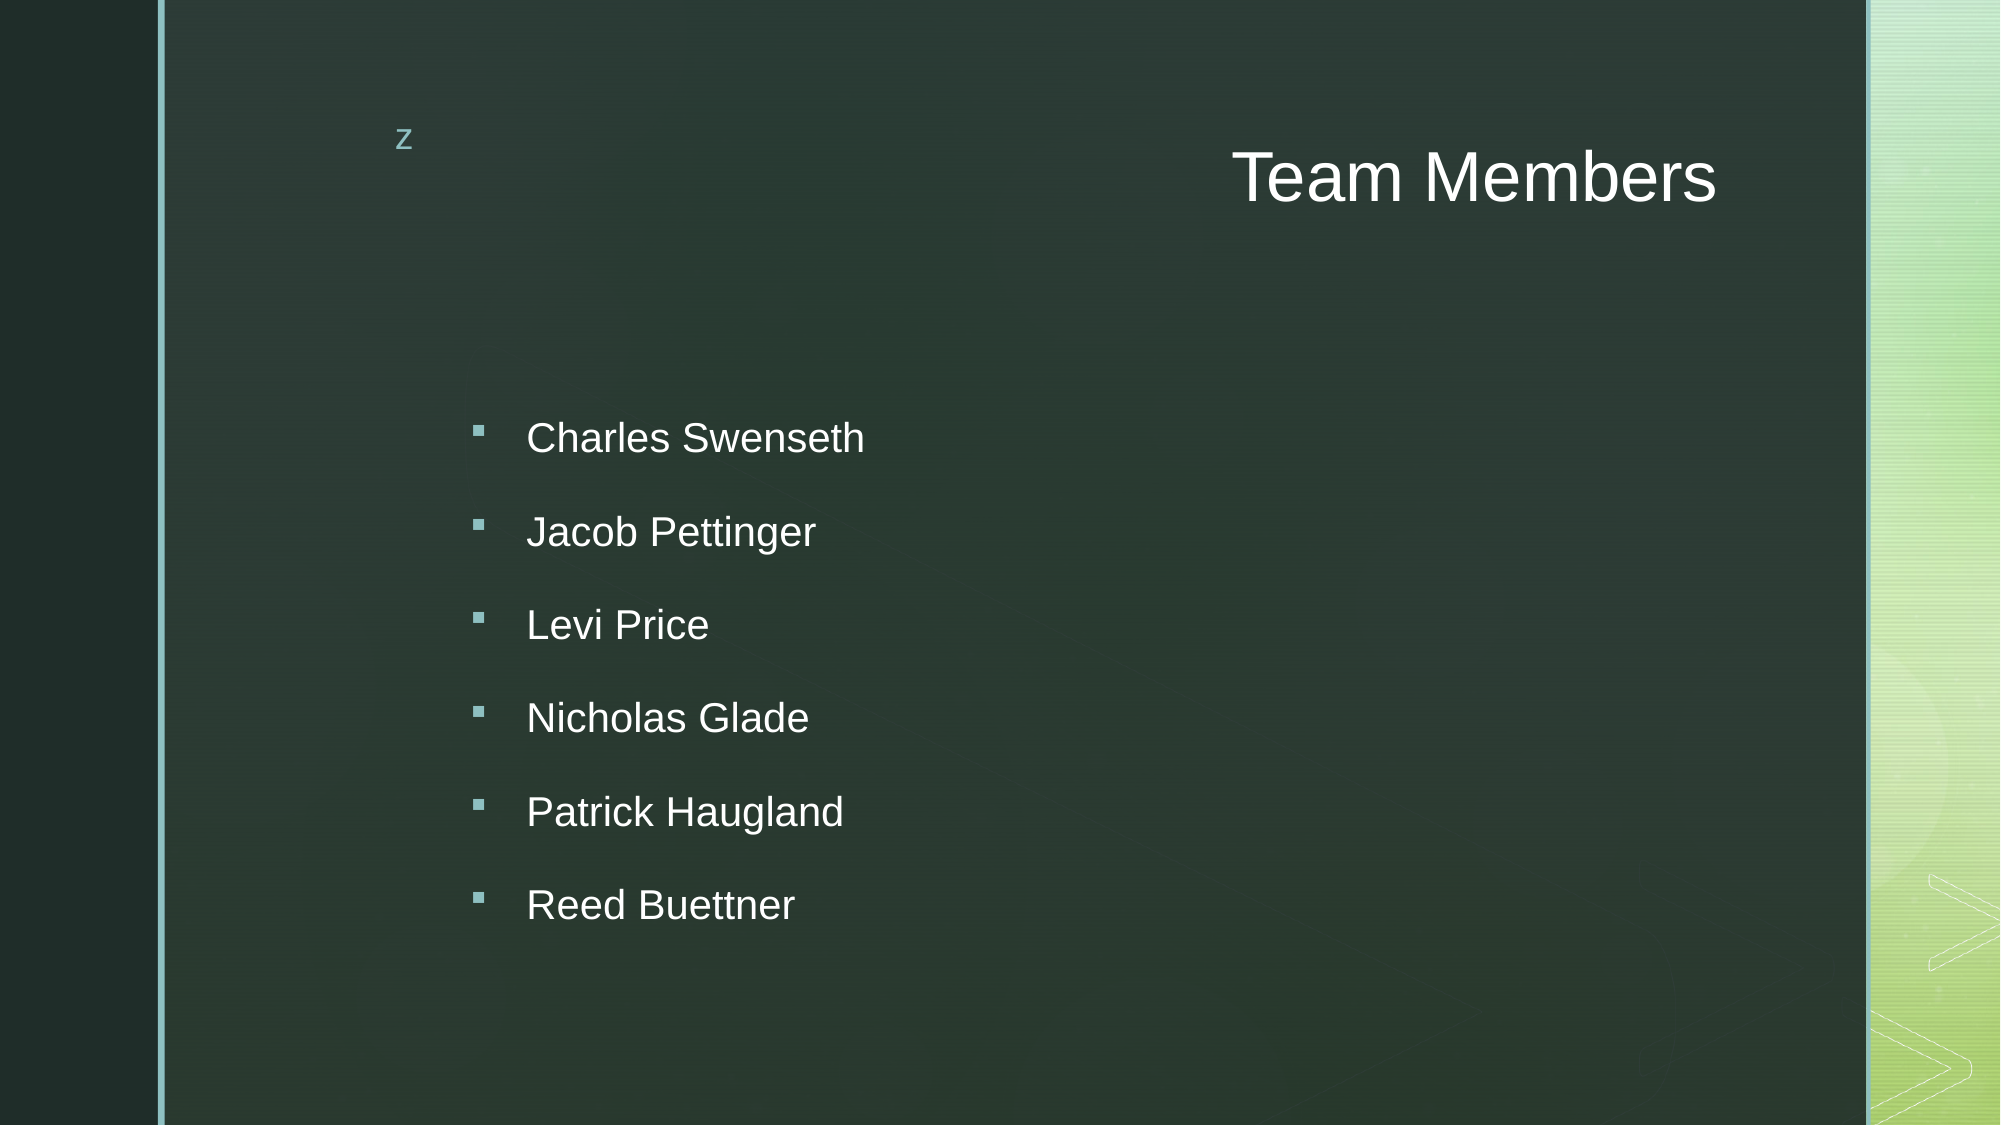

# Team Members
Charles Swenseth
Jacob Pettinger
Levi Price
Nicholas Glade
Patrick Haugland
Reed Buettner